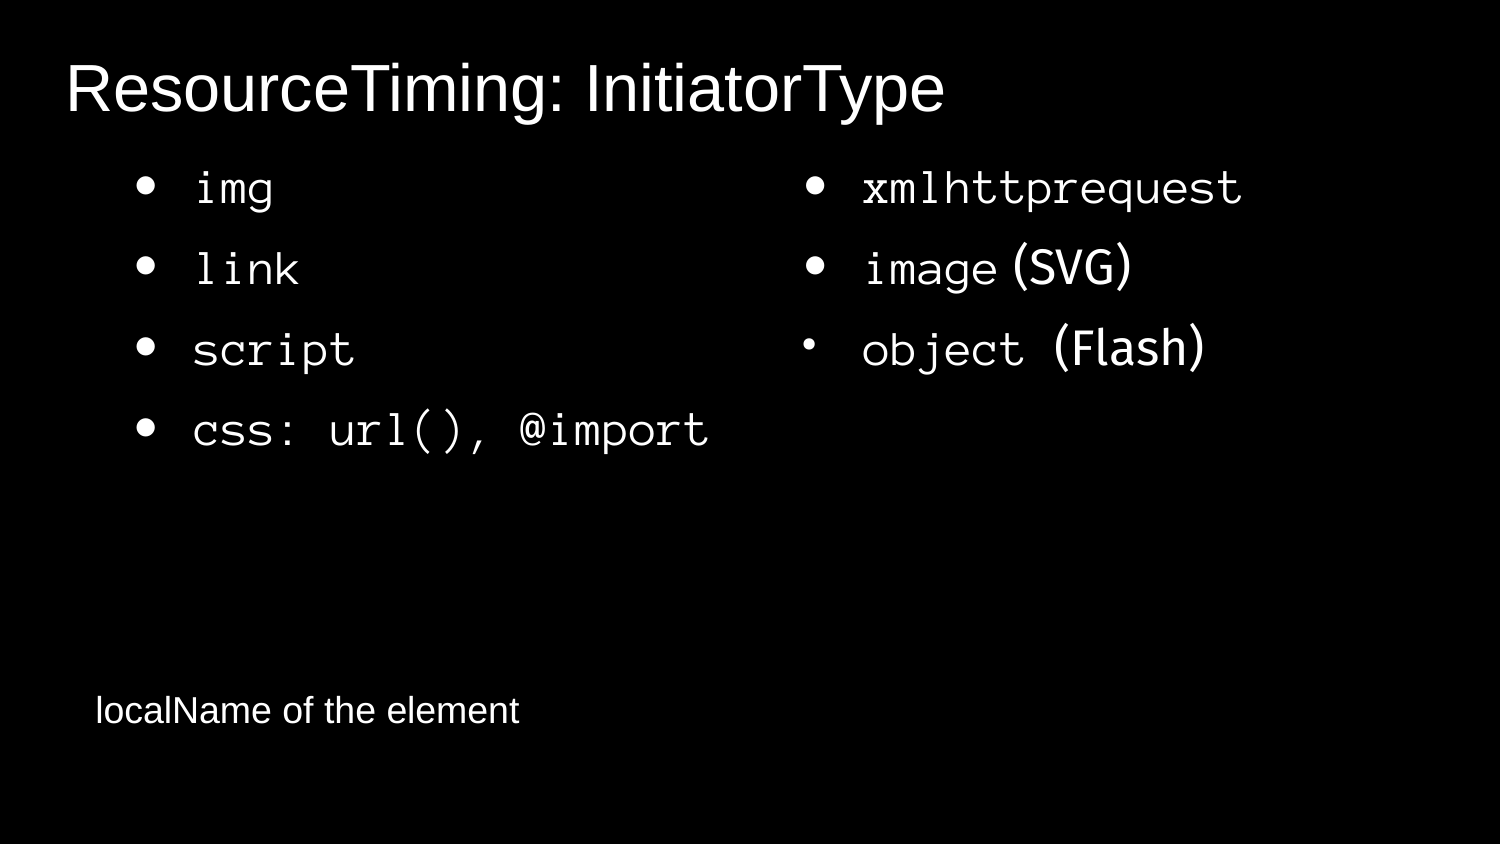

# ResourceTiming: InitiatorType
img
link
script
css: url(), @import
xmlhttprequest
image (SVG)
object (Flash)
localName of the element